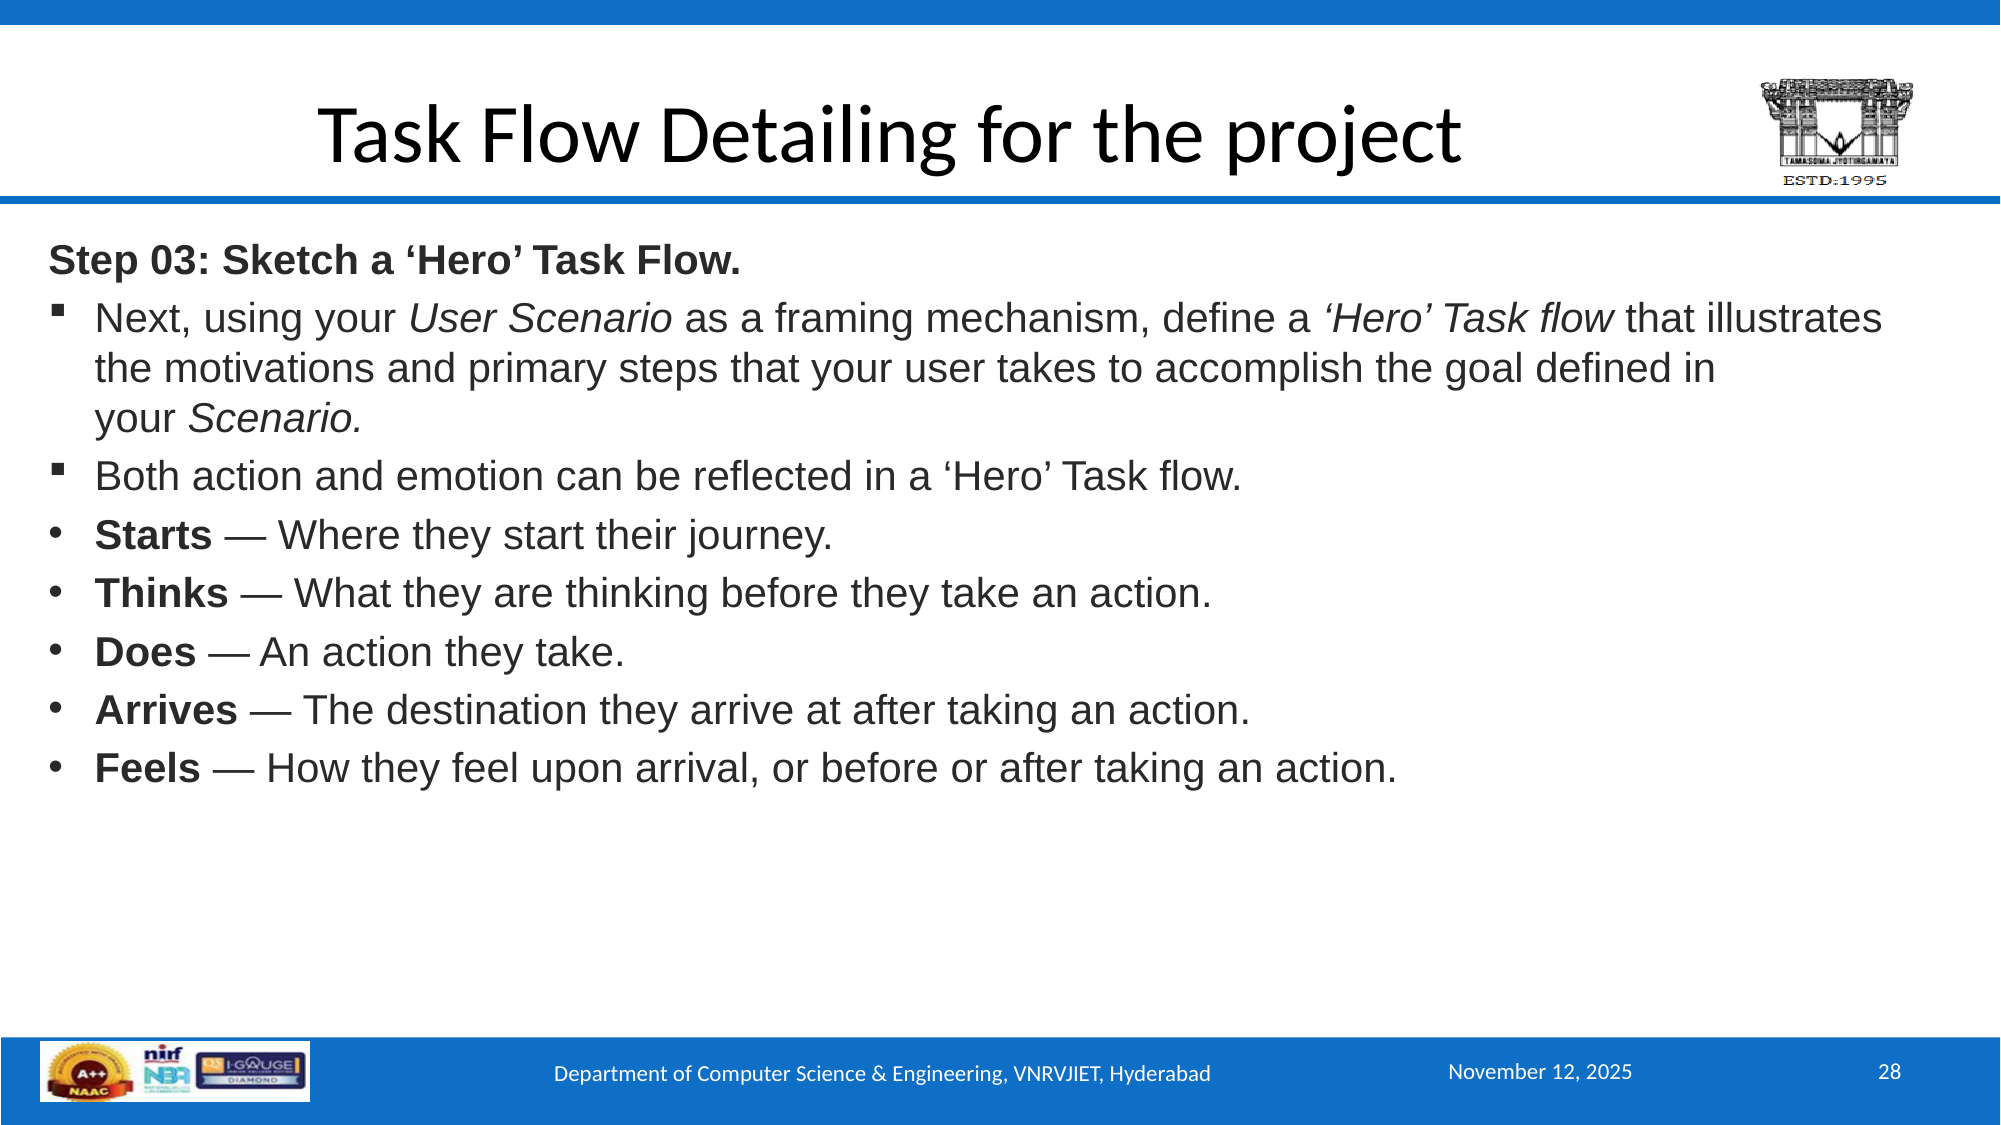

# Task Flow Detailing for the project
Step 03: Sketch a ‘Hero’ Task Flow.
Next, using your User Scenario as a framing mechanism, define a ‘Hero’ Task flow that illustrates the motivations and primary steps that your user takes to accomplish the goal defined in your Scenario.
Both action and emotion can be reflected in a ‘Hero’ Task flow.
Starts — Where they start their journey.
Thinks — What they are thinking before they take an action.
Does — An action they take.
Arrives — The destination they arrive at after taking an action.
Feels — How they feel upon arrival, or before or after taking an action.
November 12, 2025
28
Department of Computer Science & Engineering, VNRVJIET, Hyderabad